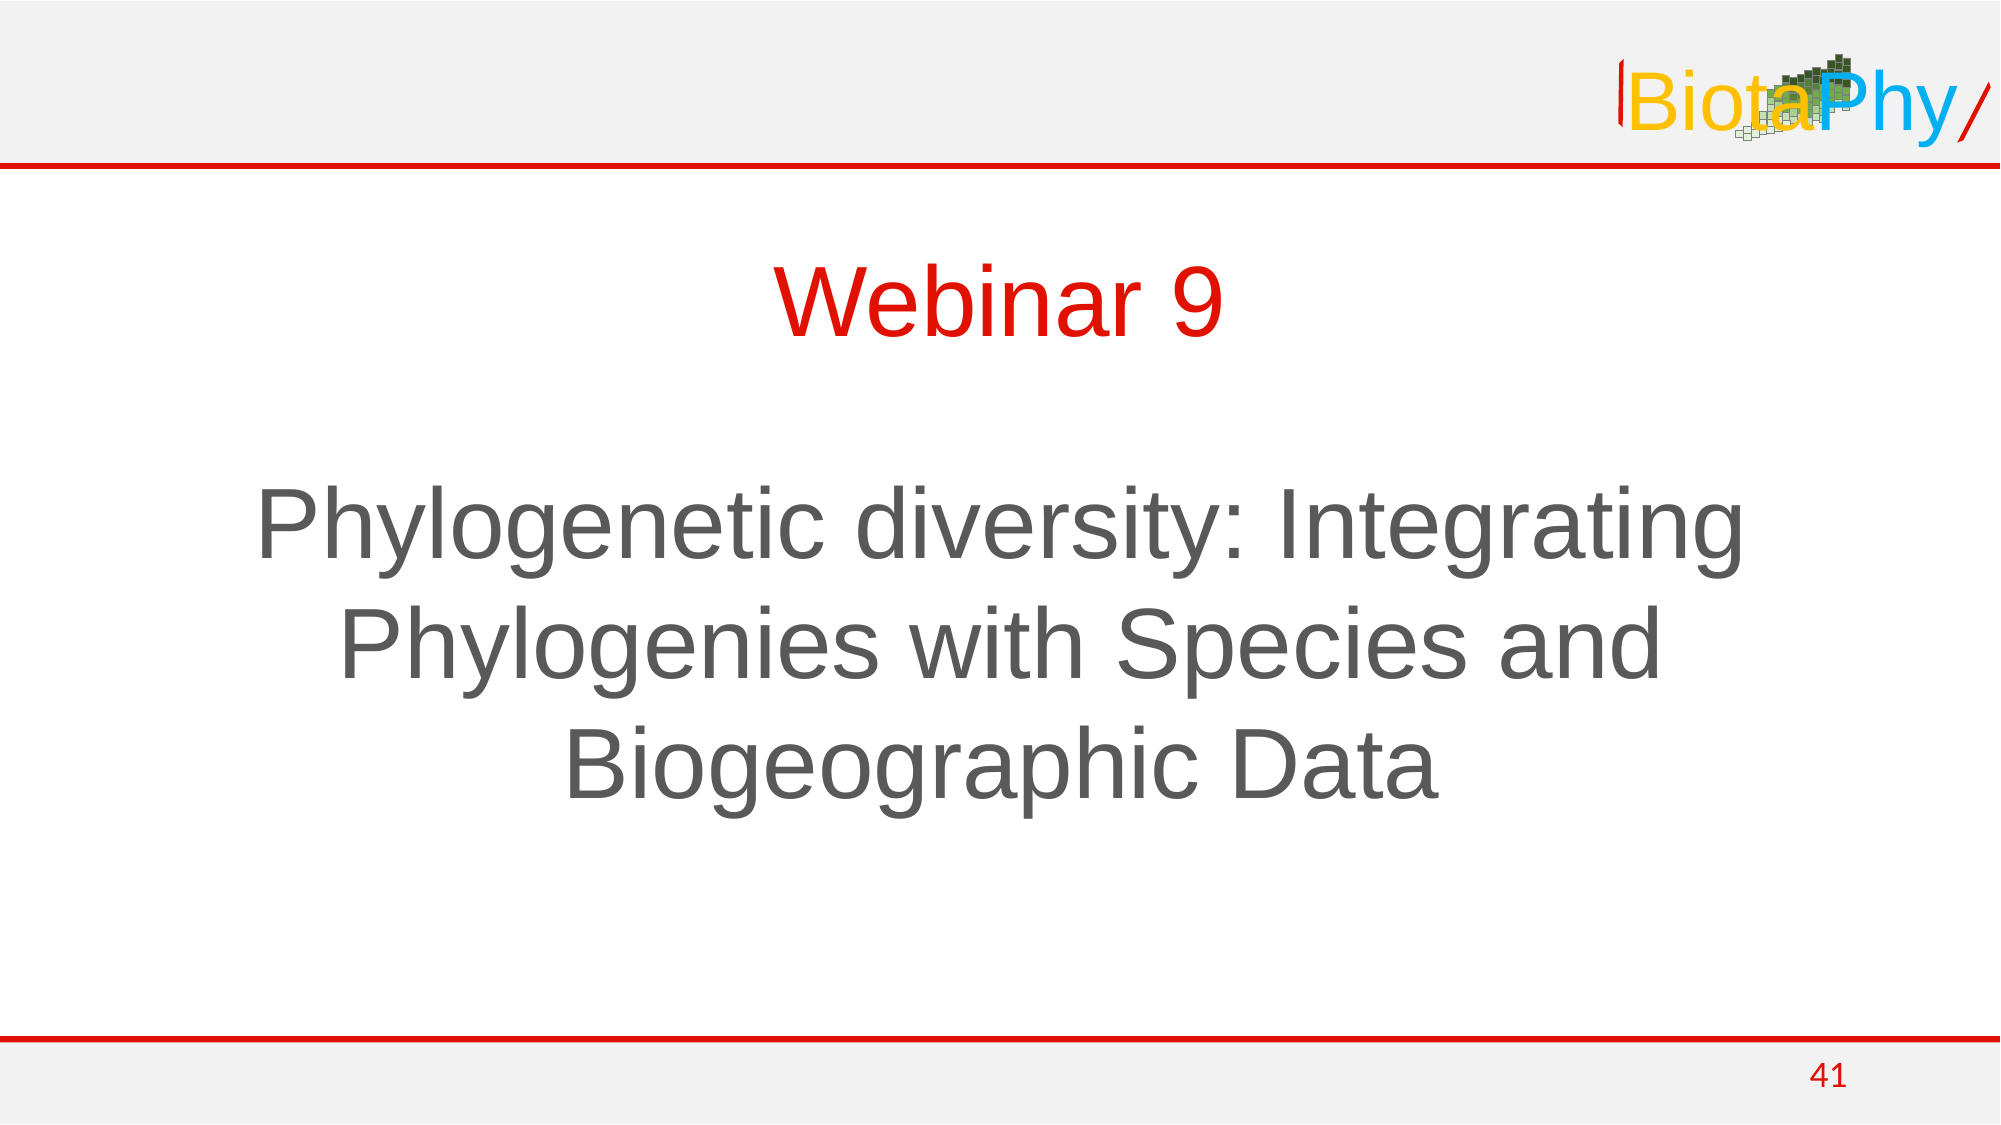

BiotaPhy

Webinar 9
Phylogenetic diversity: Integrating Phylogenies with Species and Biogeographic Data

41